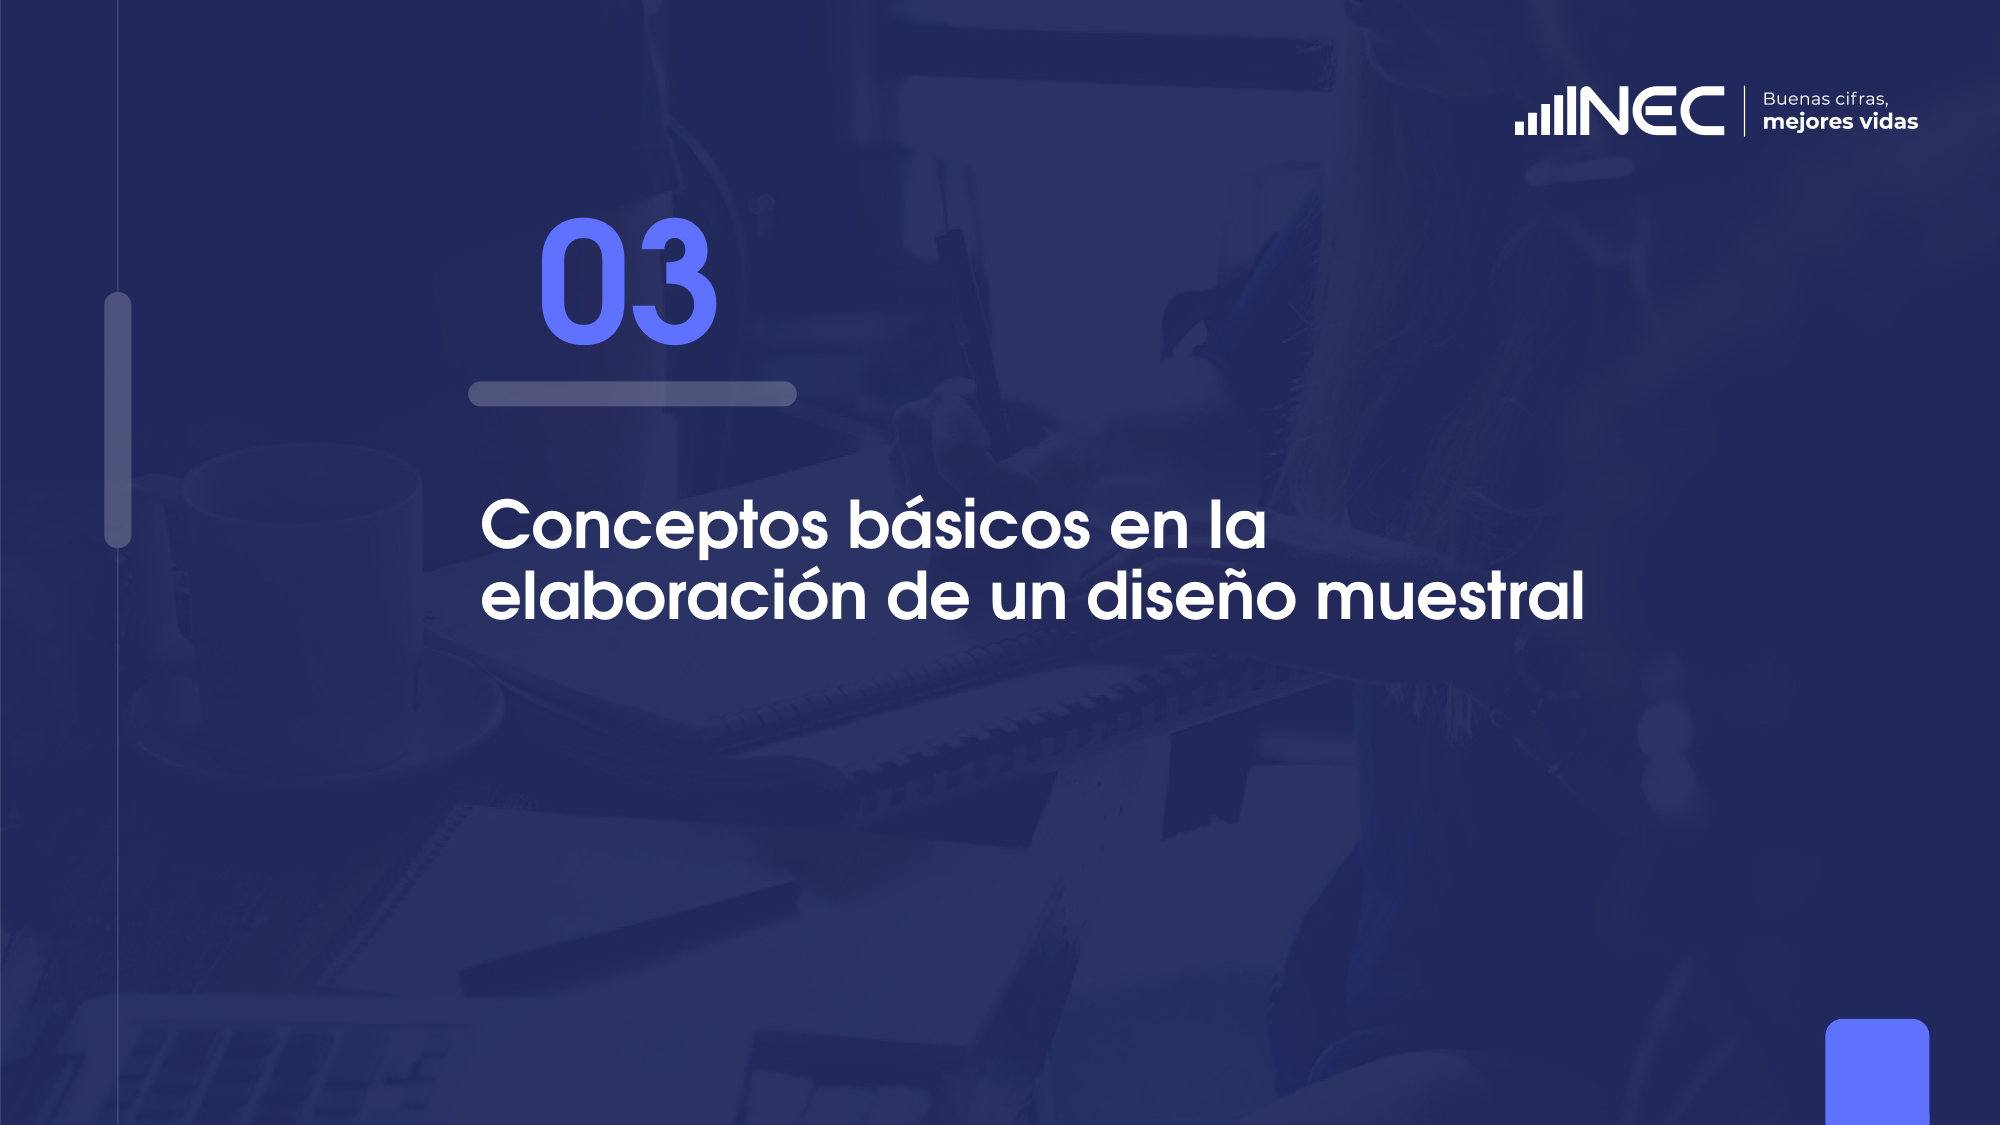

03
# Conceptos básicos en la elaboración de un diseño muestral